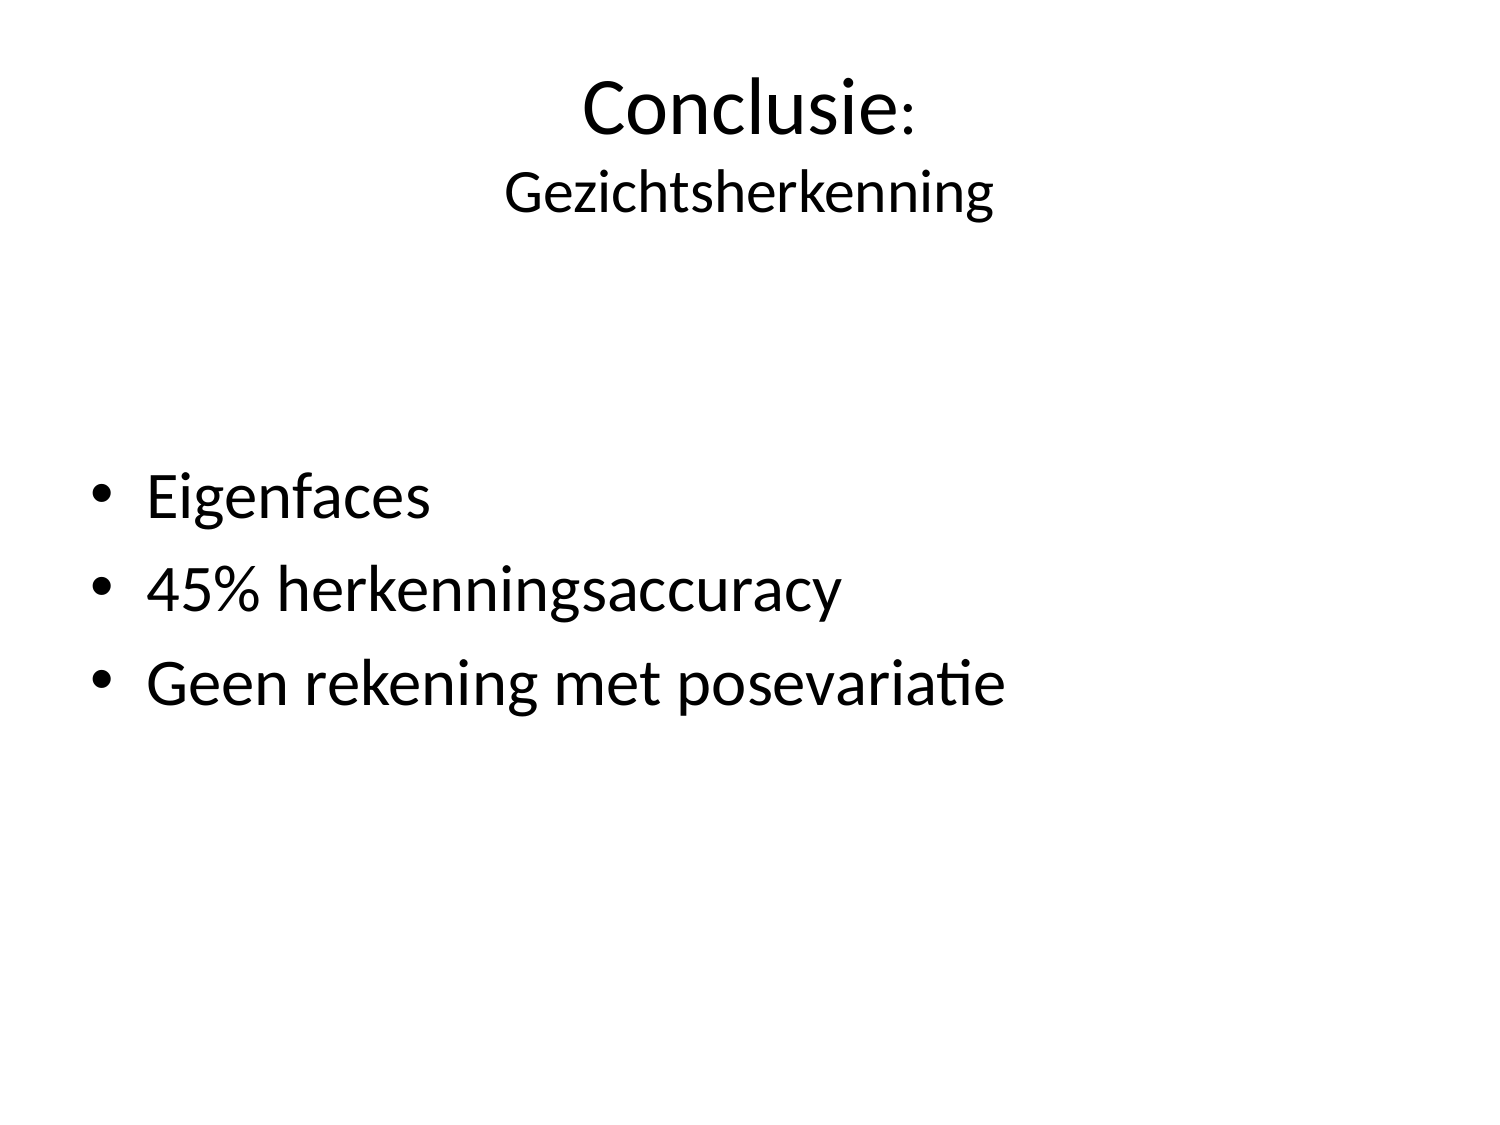

# Conclusie: Gezichtsherkenning
Eigenfaces
45% herkenningsaccuracy
Geen rekening met posevariatie